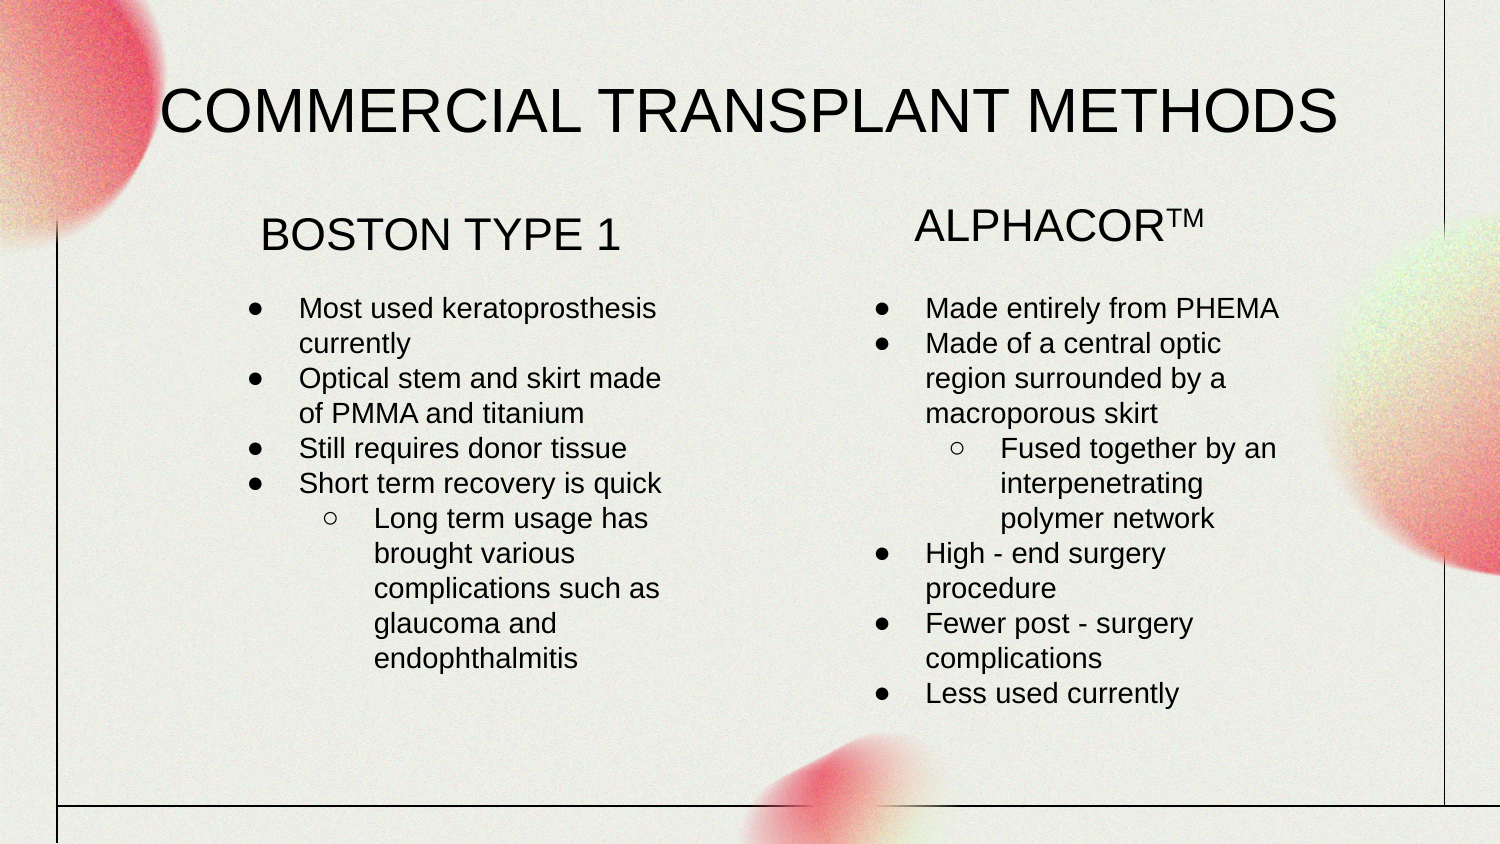

# COMMERCIAL TRANSPLANT METHODS
ALPHACORTM
BOSTON TYPE 1
Most used keratoprosthesis currently
Optical stem and skirt made of PMMA and titanium
Still requires donor tissue
Short term recovery is quick
Long term usage has brought various complications such as glaucoma and endophthalmitis
Made entirely from PHEMA
Made of a central optic region surrounded by a macroporous skirt
Fused together by an interpenetrating polymer network
High - end surgery procedure
Fewer post - surgery complications
Less used currently